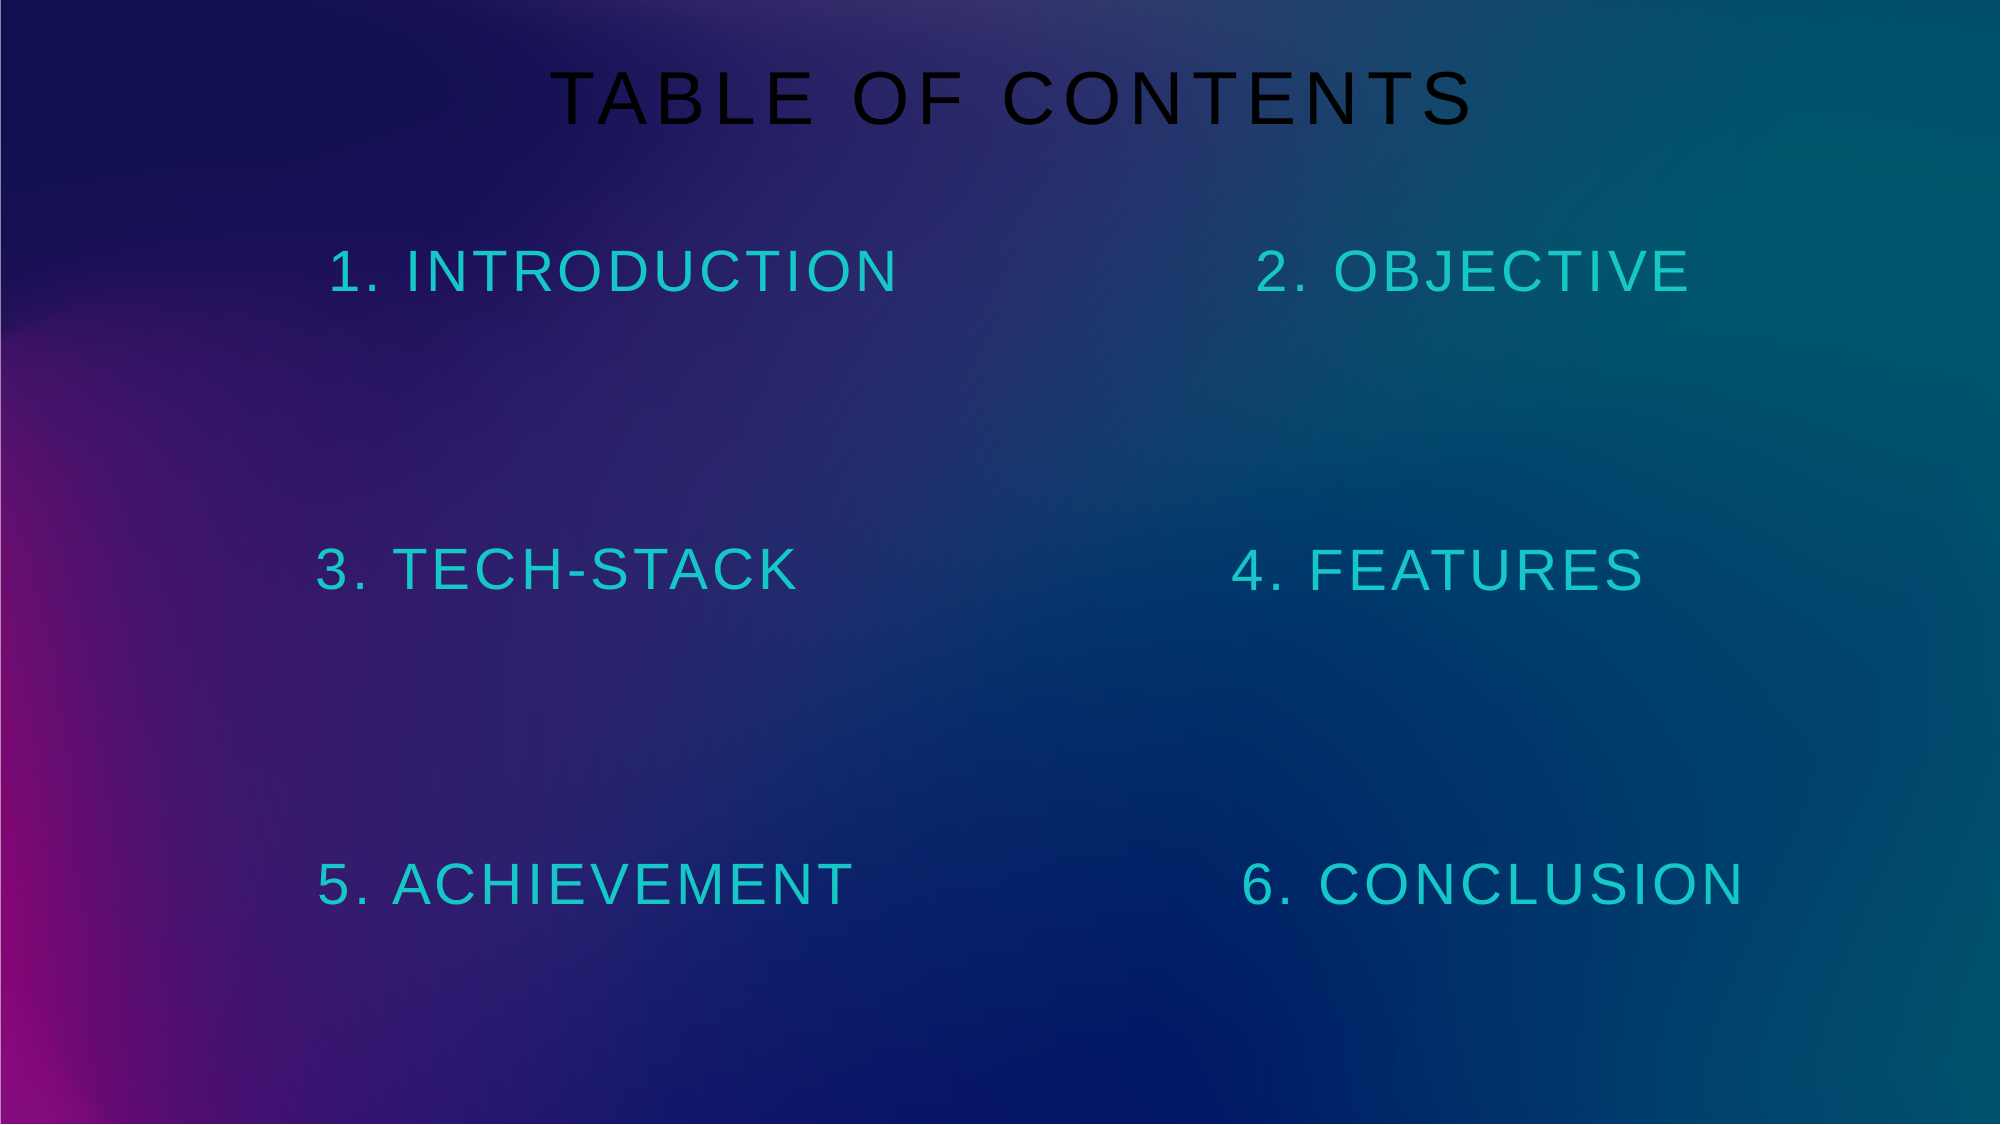

# Table of contents
1. Introduction
2. Objective
3. Tech-stack
4. Features
5. Achievement
6. conclusion